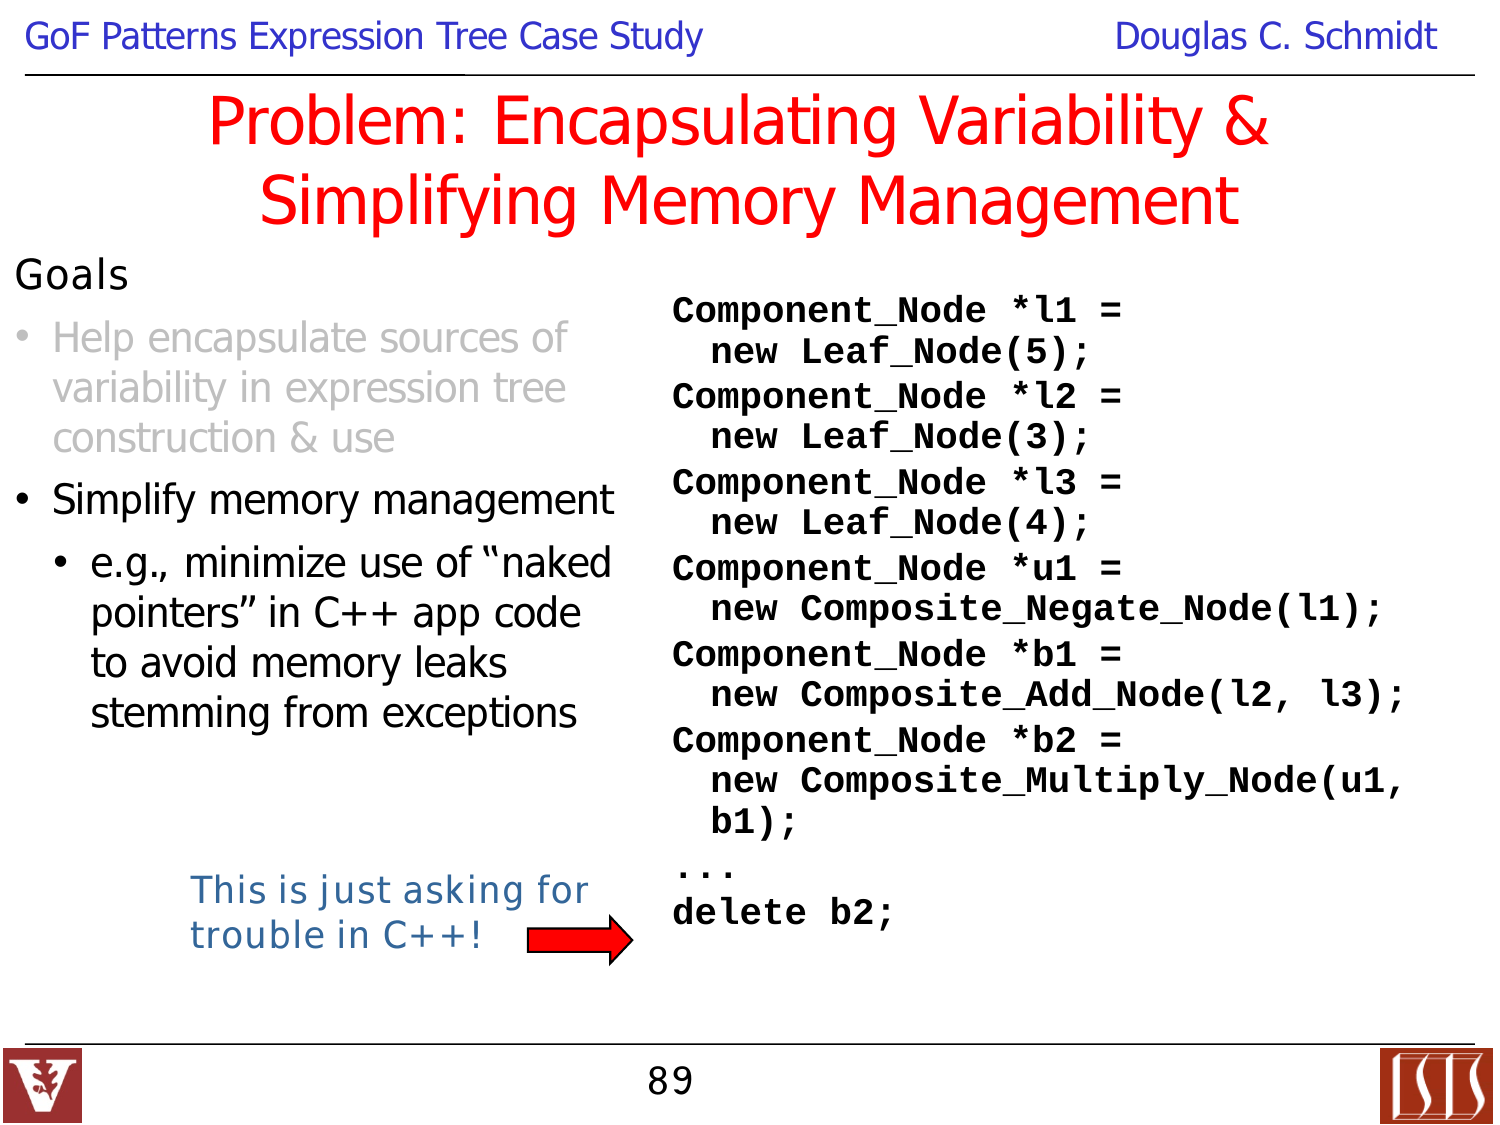

# Problem: Encapsulating Variability & Simplifying Memory Management
Goals
Help encapsulate sources of variability in expression tree construction & use
Simplify memory management
e.g., minimize use of “naked pointers” in C++ app code to avoid memory leaks stemming from exceptions
Component_Node *l1 =
new Leaf_Node(5);
Component_Node *l2 =
new Leaf_Node(3);
Component_Node *l3 =
new Leaf_Node(4);
Component_Node *u1 =
new Composite_Negate_Node(l1);
Component_Node *b1 =
new Composite_Add_Node(l2, l3);
Component_Node *b2 =
new Composite_Multiply_Node(u1, b1);
...
delete b2;
This is just asking for trouble in C++!